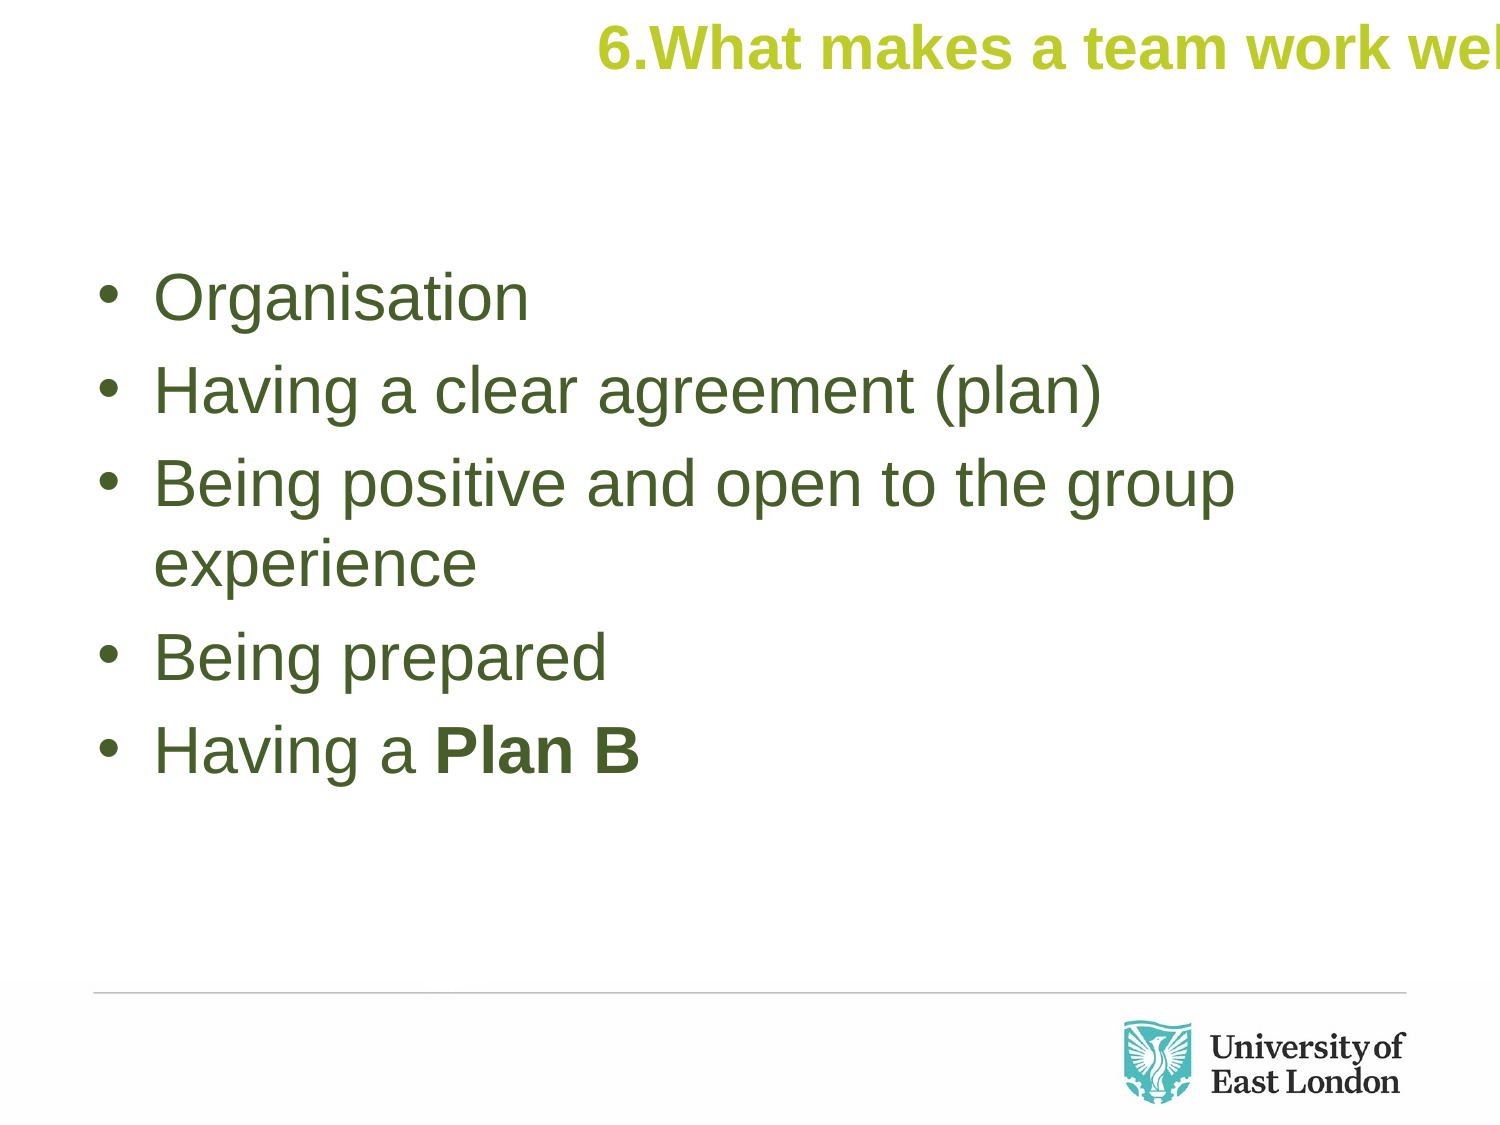

6.What makes a team work well
Organisation
Having a clear agreement (plan)
Being positive and open to the group experience
Being prepared
Having a Plan B